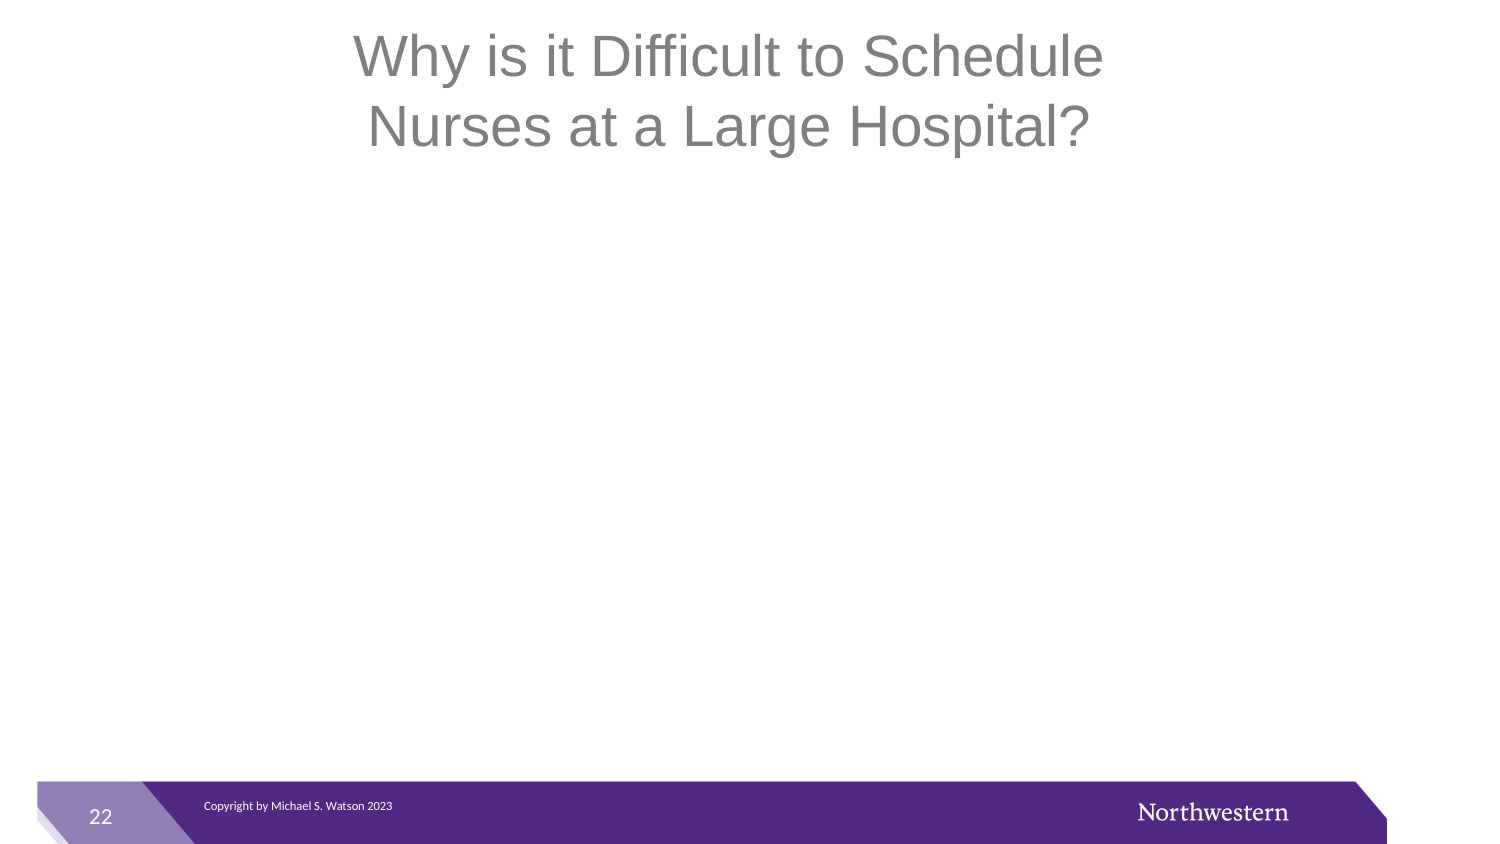

# Why is it Difficult to Schedule Nurses at a Large Hospital?